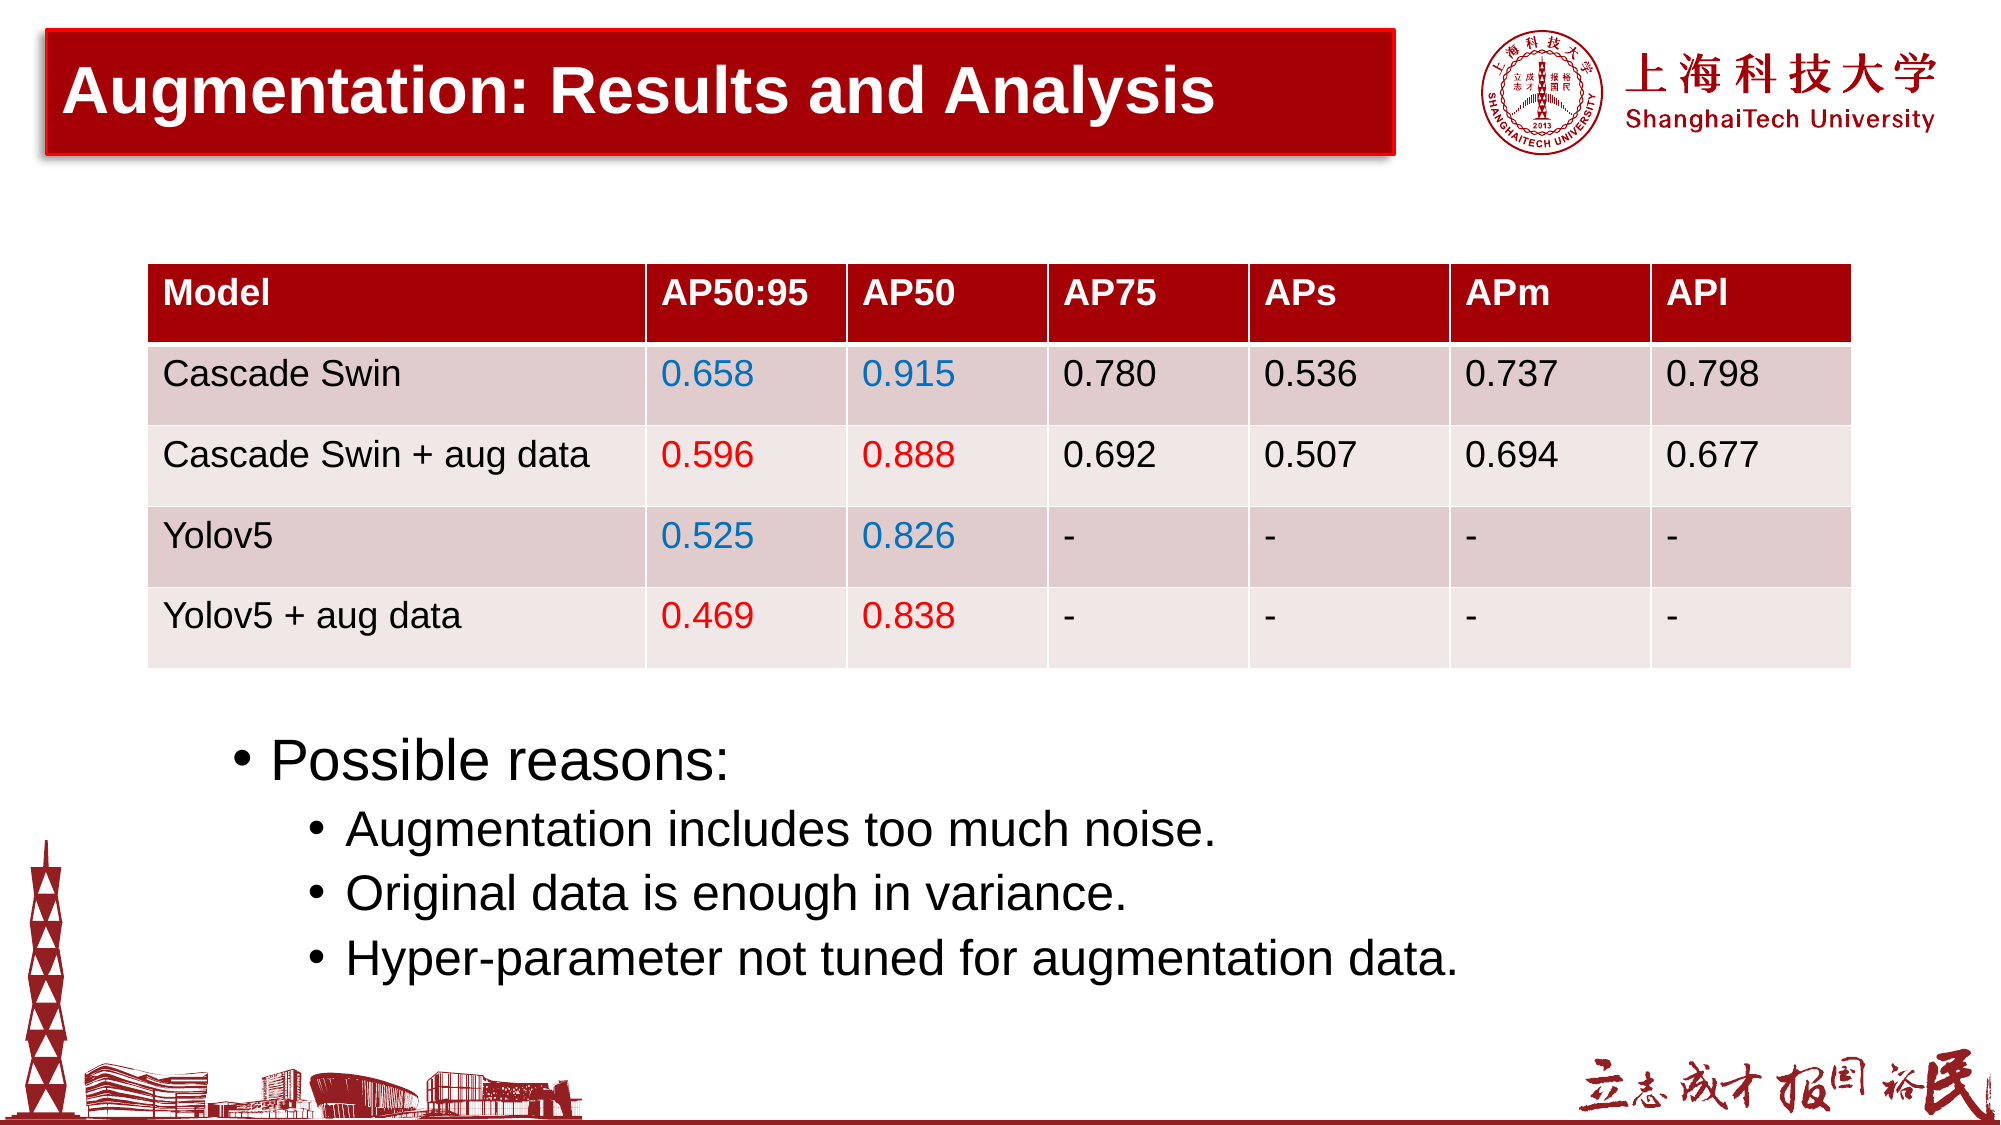

# Augmentation: Results and Analysis
| Model | AP50:95 | AP50 | AP75 | APs | APm | APl |
| --- | --- | --- | --- | --- | --- | --- |
| Cascade Swin | 0.658 | 0.915 | 0.780 | 0.536 | 0.737 | 0.798 |
| Cascade Swin + aug data | 0.596 | 0.888 | 0.692 | 0.507 | 0.694 | 0.677 |
| Yolov5 | 0.525 | 0.826 | - | - | - | - |
| Yolov5 + aug data | 0.469 | 0.838 | - | - | - | - |
Possible reasons:
Augmentation includes too much noise.
Original data is enough in variance.
Hyper-parameter not tuned for augmentation data.